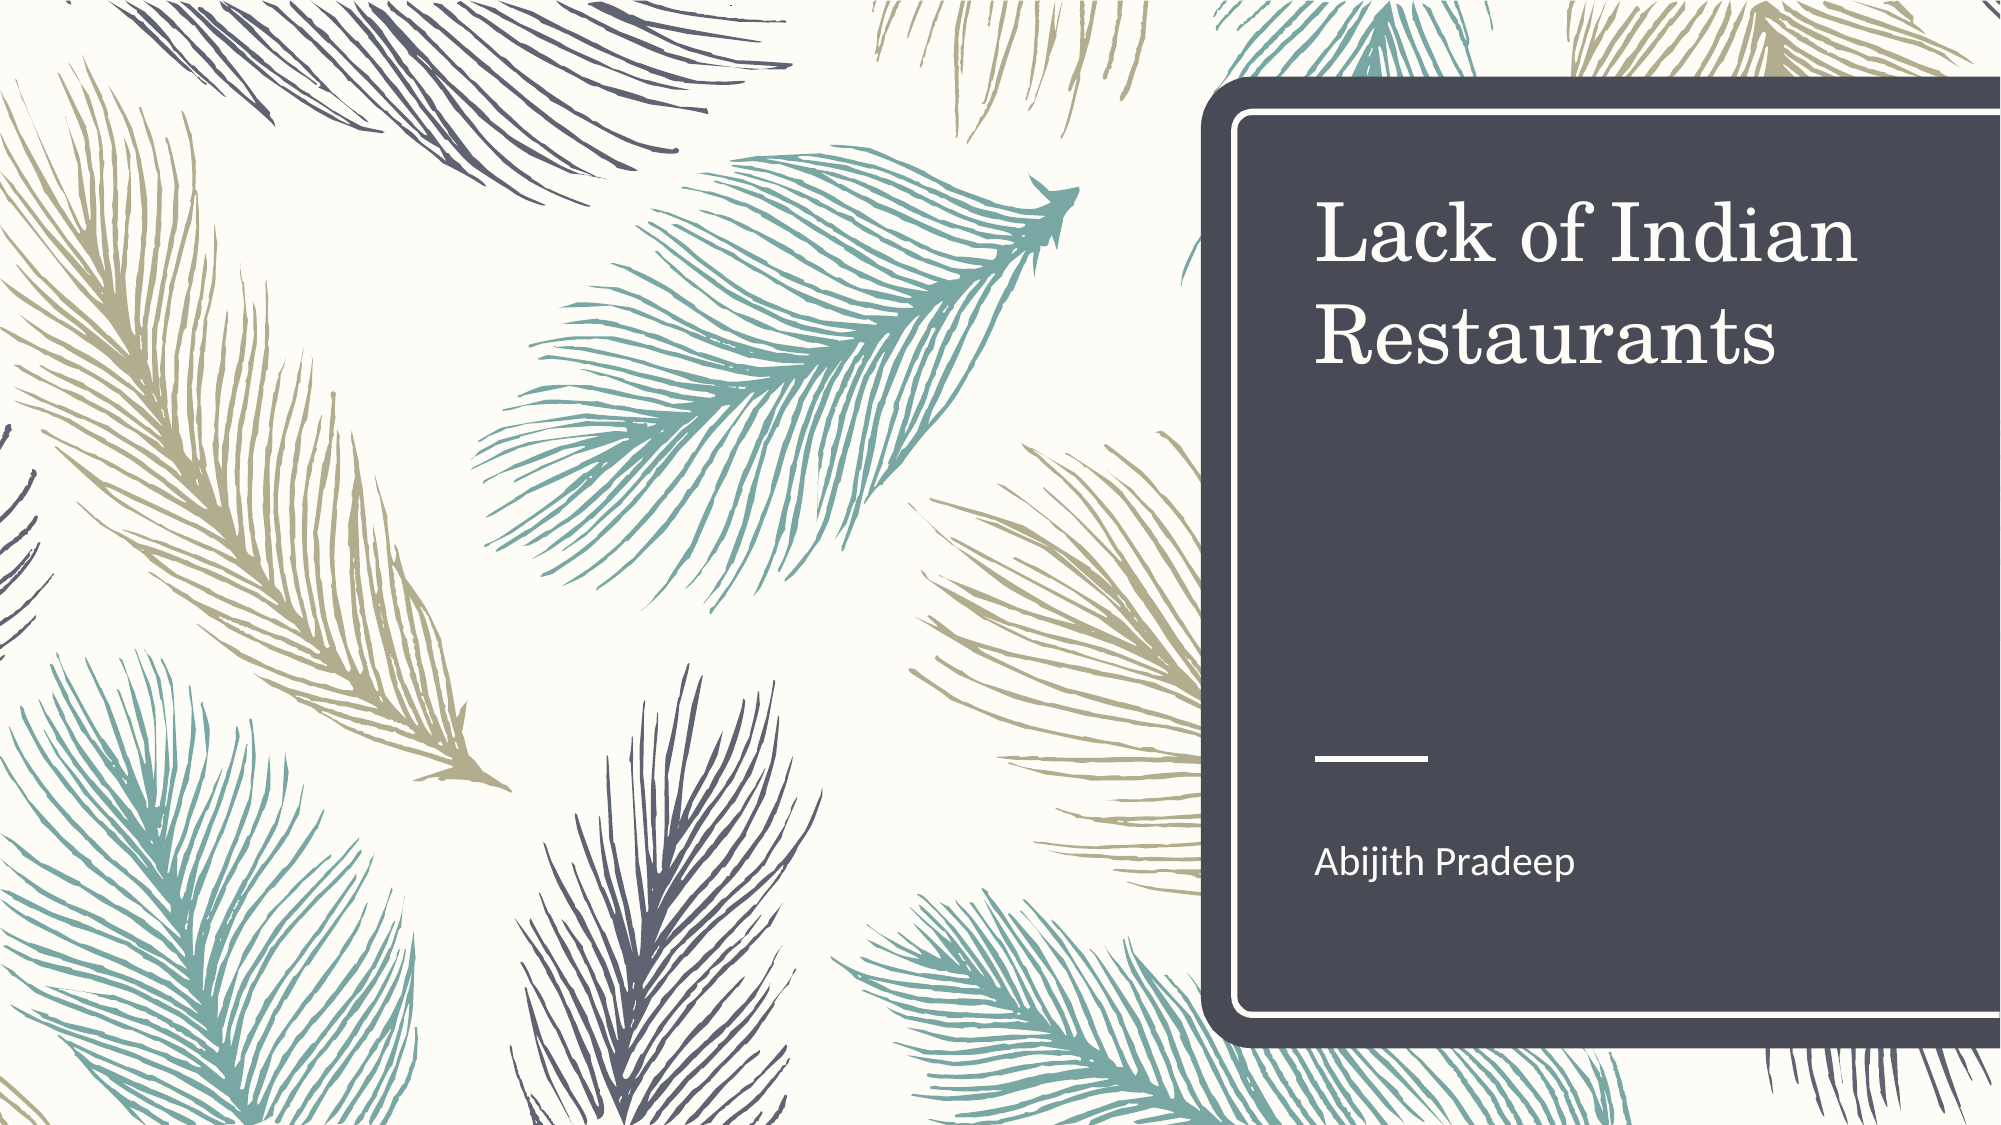

# Lack of Indian Restaurants
Abijith Pradeep